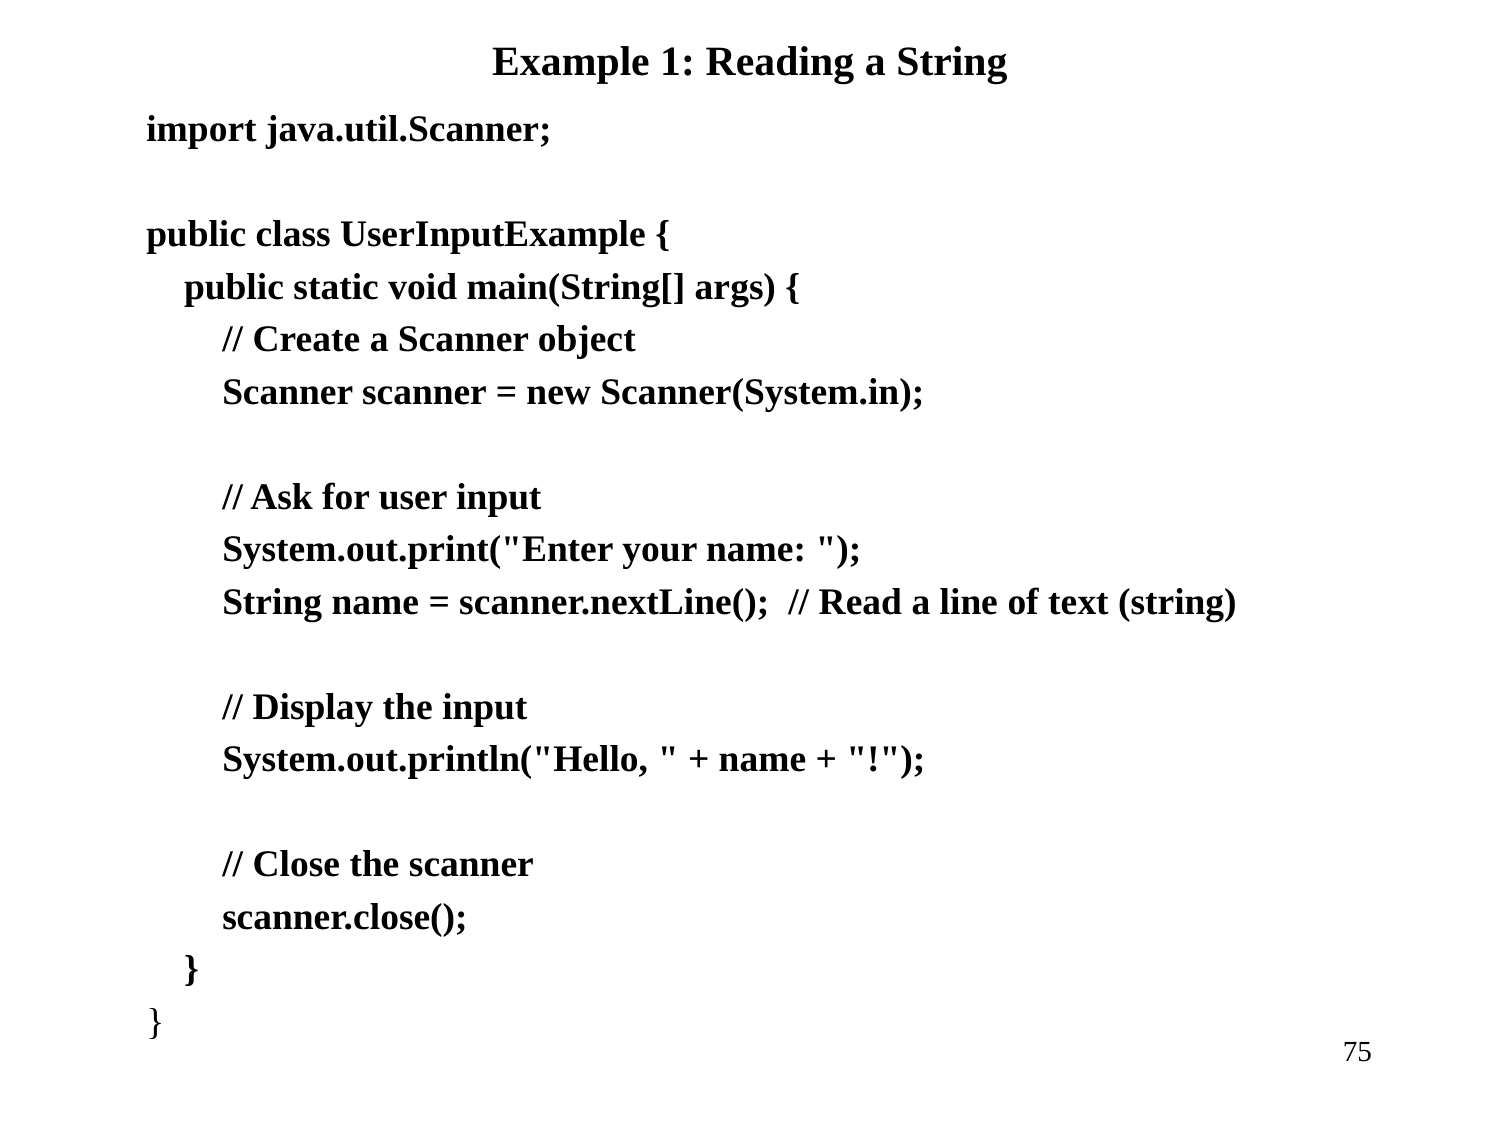

# Example 1: Reading a String
import java.util.Scanner;

public class UserInputExample {
    public static void main(String[] args) {
        // Create a Scanner object
        Scanner scanner = new Scanner(System.in);

        // Ask for user input
        System.out.print("Enter your name: ");
        String name = scanner.nextLine();  // Read a line of text (string)

        // Display the input
        System.out.println("Hello, " + name + "!");

        // Close the scanner
        scanner.close();
    }
}

75